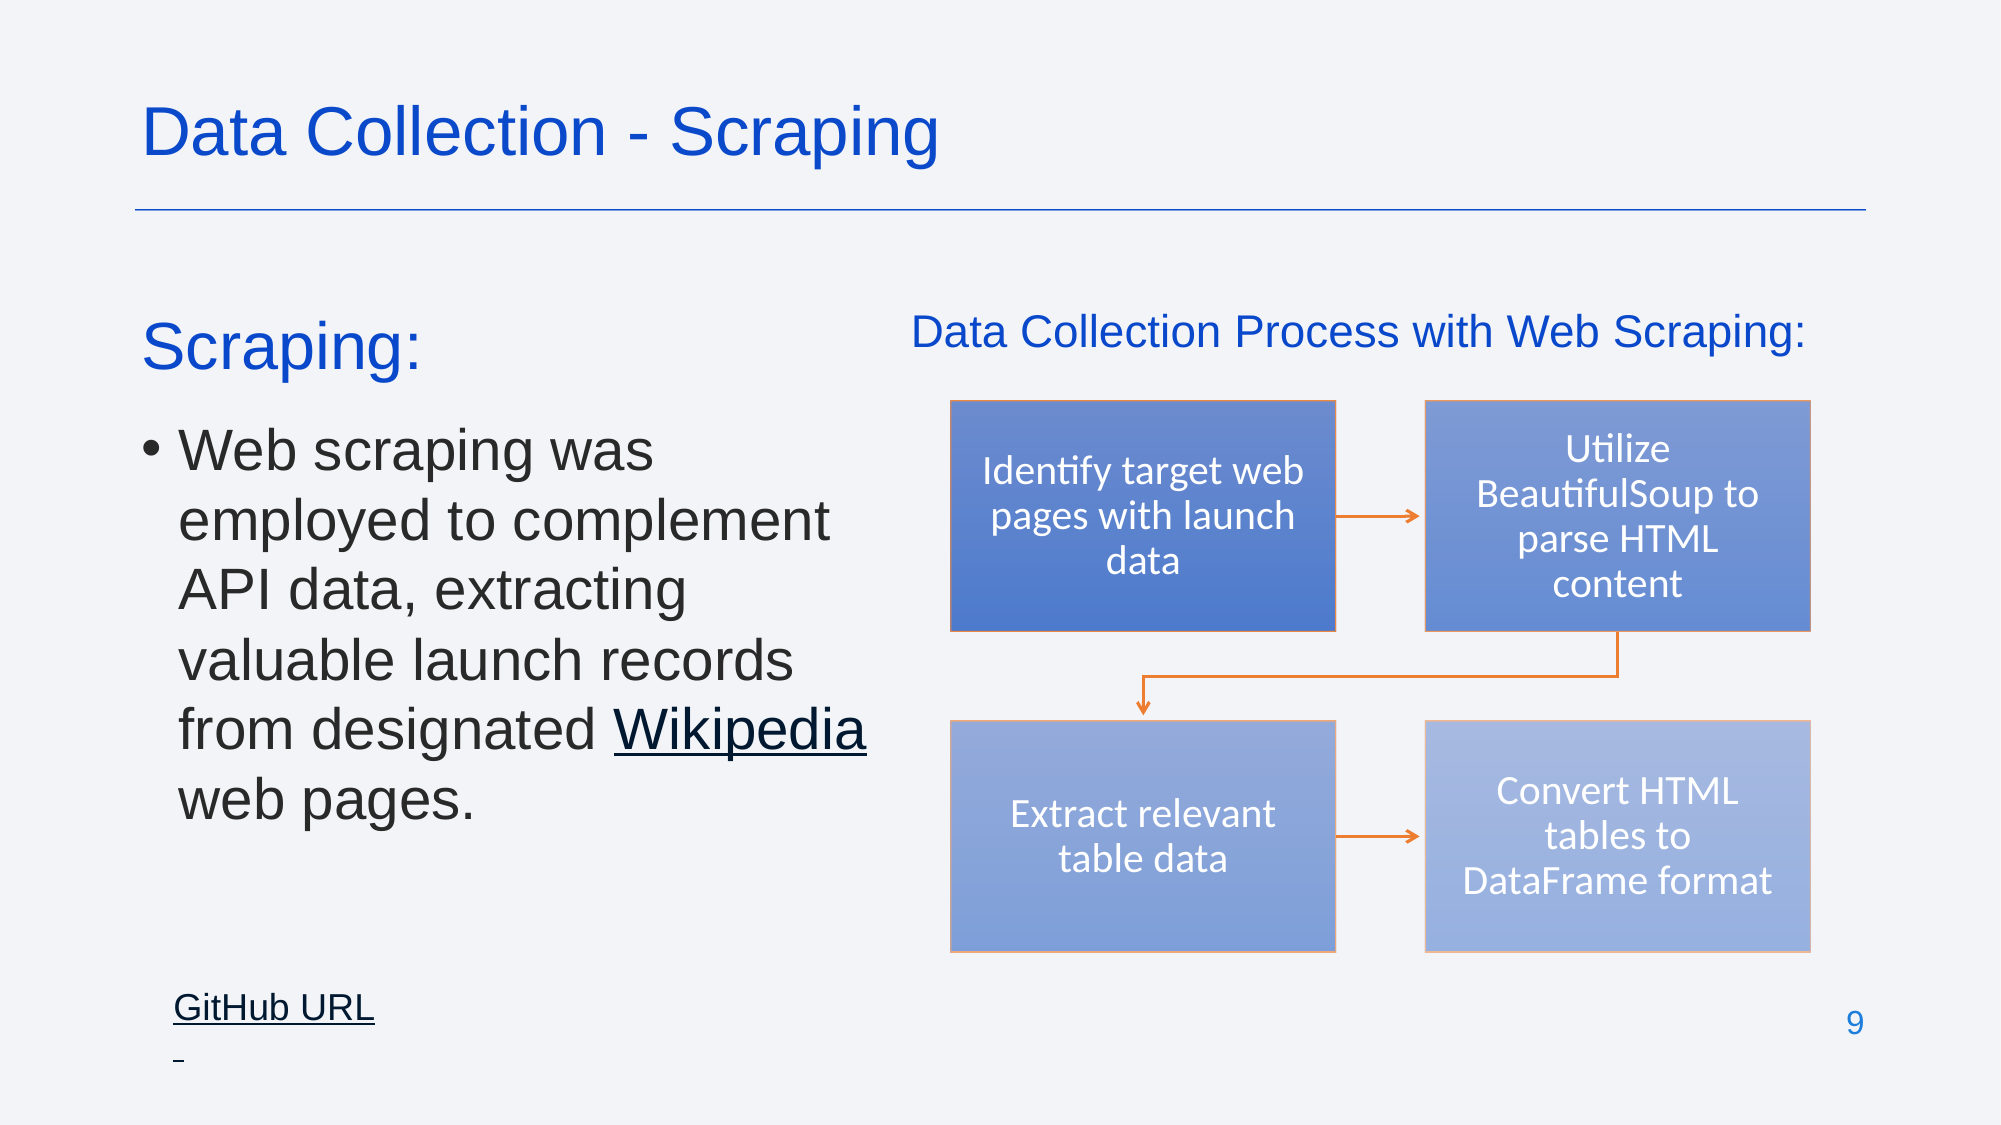

Data Collection - Scraping
Data Collection Process with Web Scraping:

Scraping:
Web scraping was employed to complement API data, extracting valuable launch records from designated Wikipedia web pages.

Identify target web pages with launch data

Utilize BeautifulSoup to parse HTML content

Extract relevant table data
Convert HTML tables to DataFrame format
GitHub URL
9